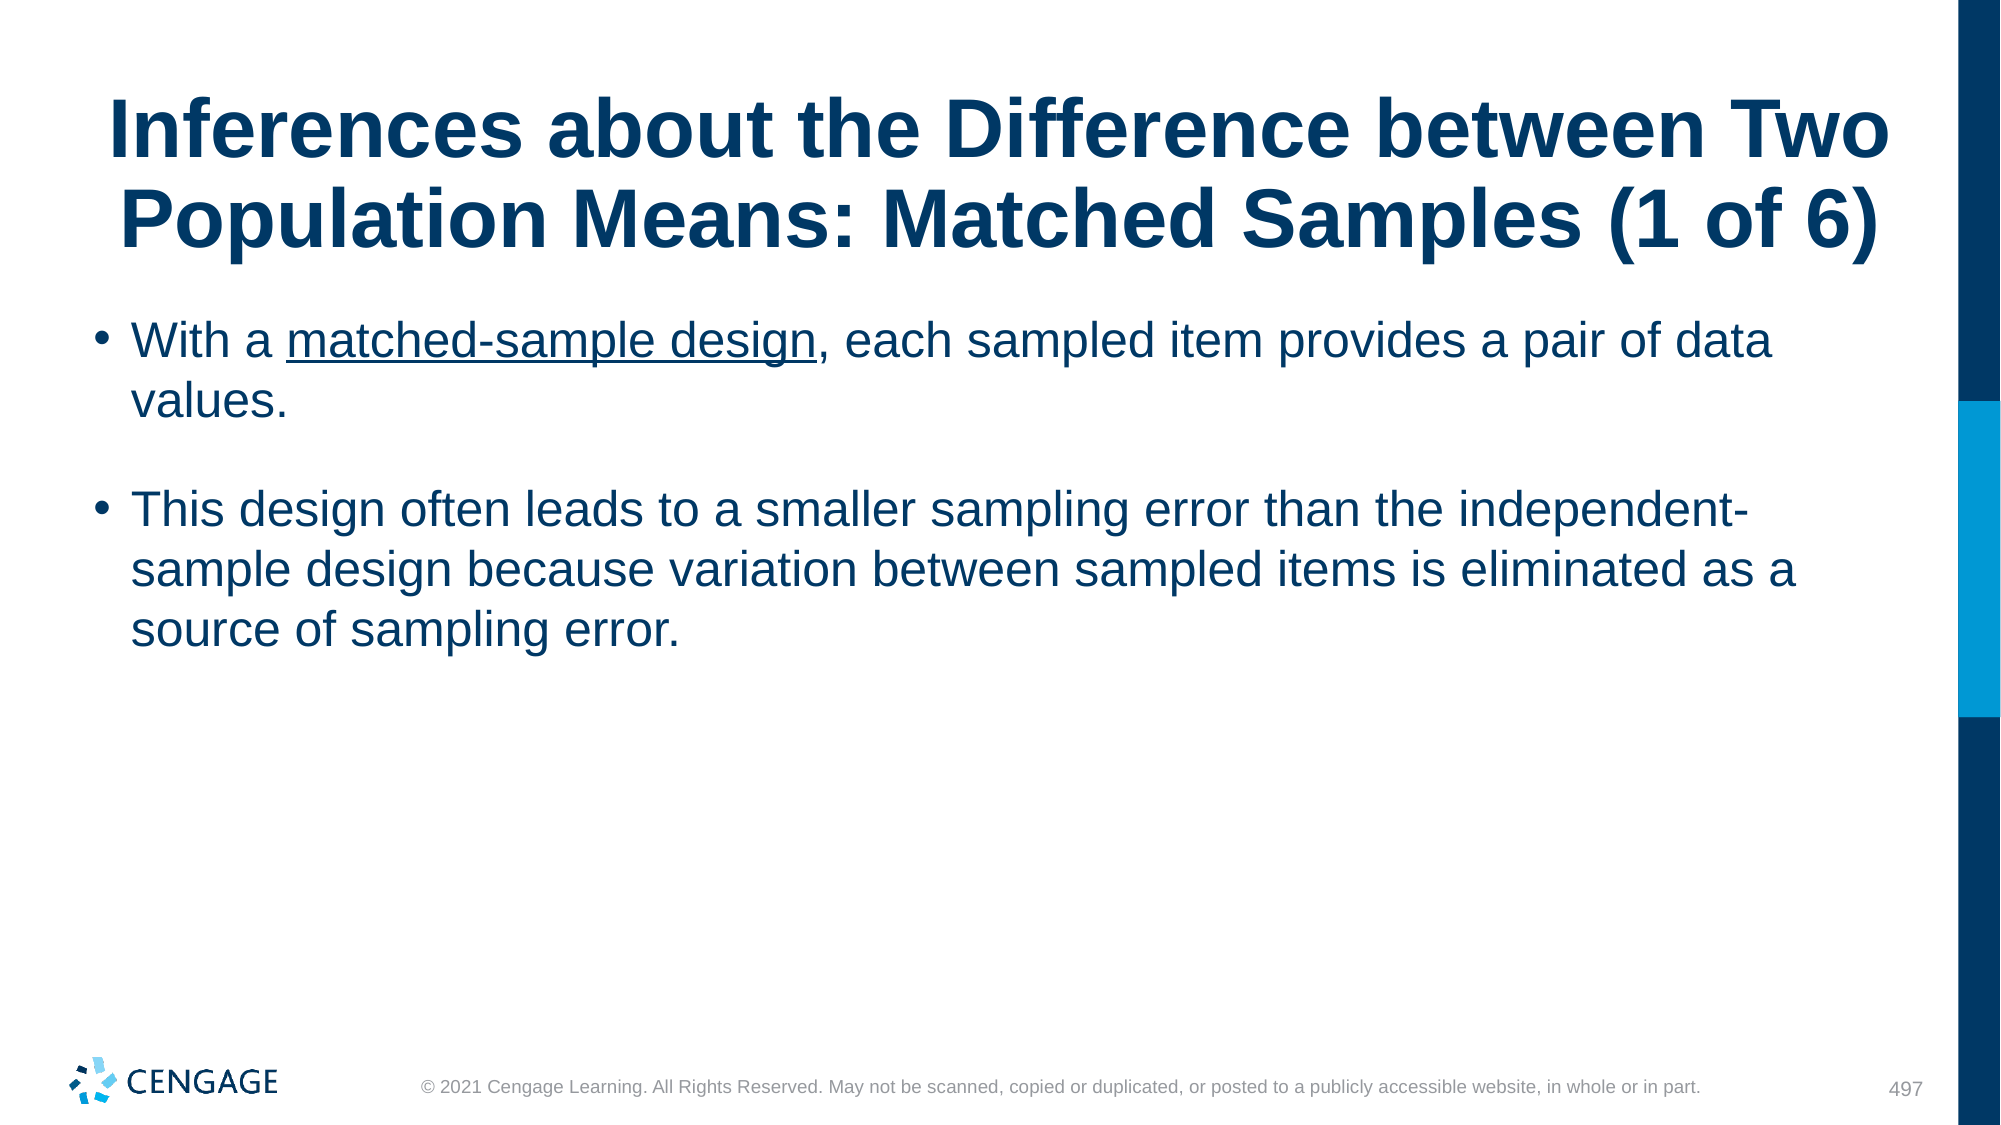

# Inferences about the Difference between Two Population Means: Matched Samples (1 of 6)
With a matched-sample design, each sampled item provides a pair of data values.
This design often leads to a smaller sampling error than the independent-sample design because variation between sampled items is eliminated as a source of sampling error.